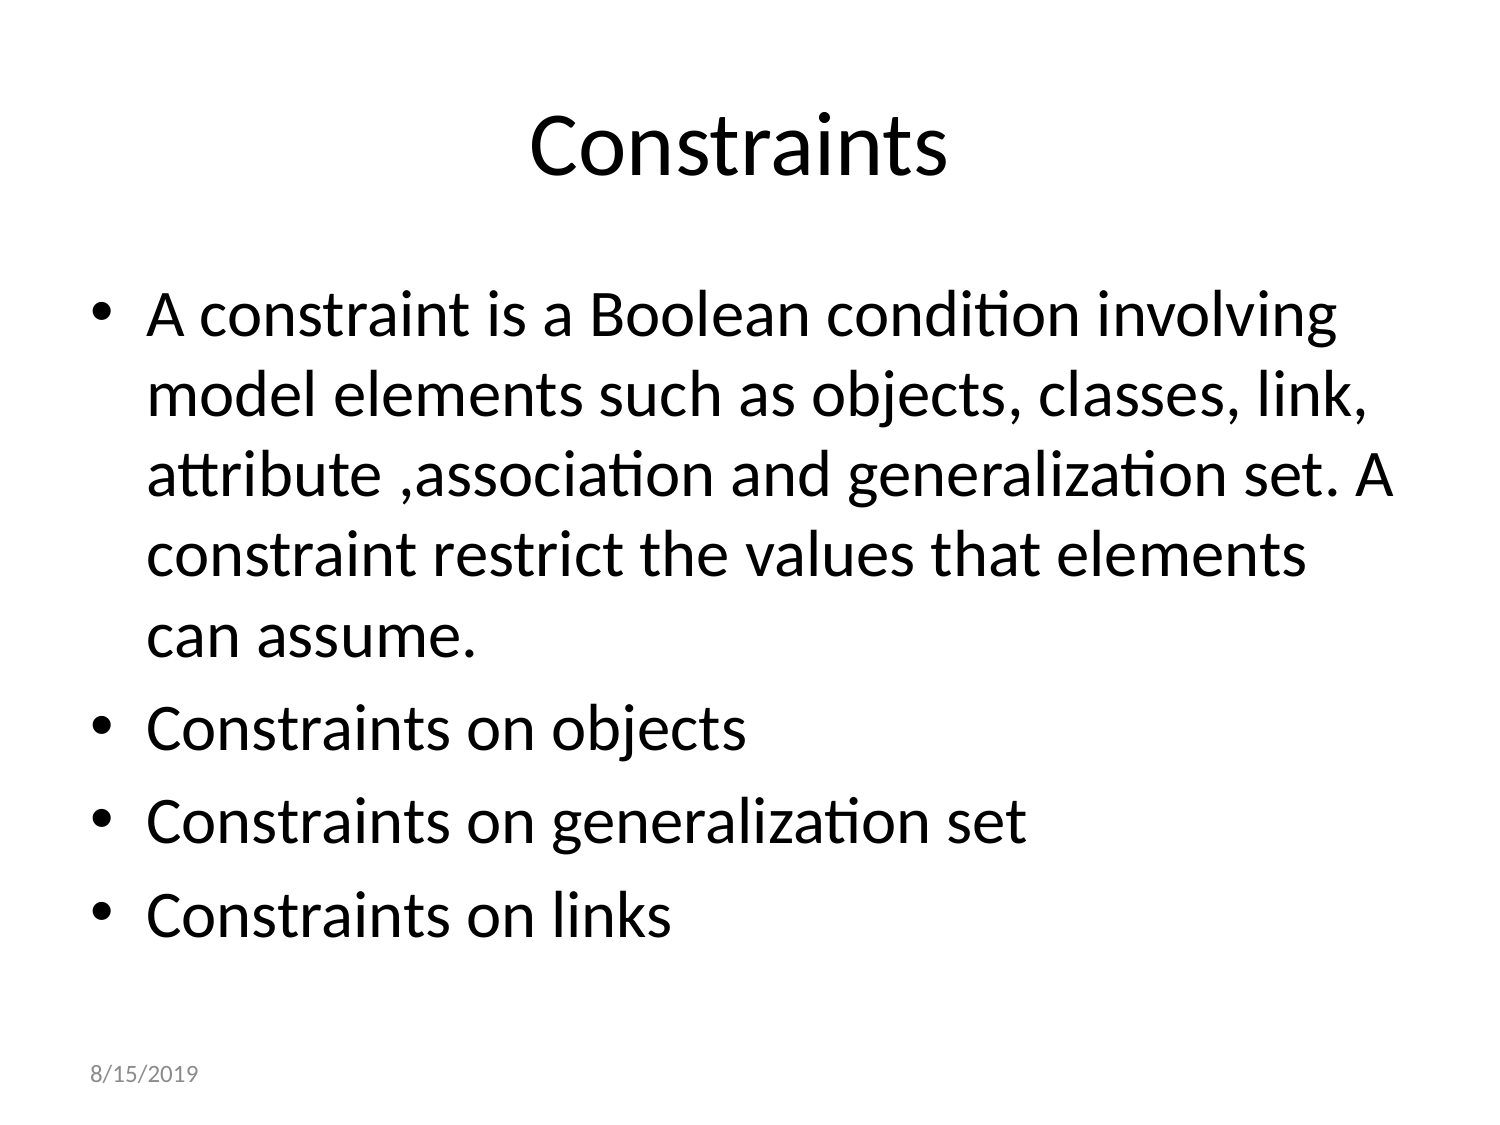

# Constraints
A constraint is a Boolean condition involving model elements such as objects, classes, link, attribute ,association and generalization set. A constraint restrict the values that elements can assume.
Constraints on objects
Constraints on generalization set
Constraints on links
8/15/2019